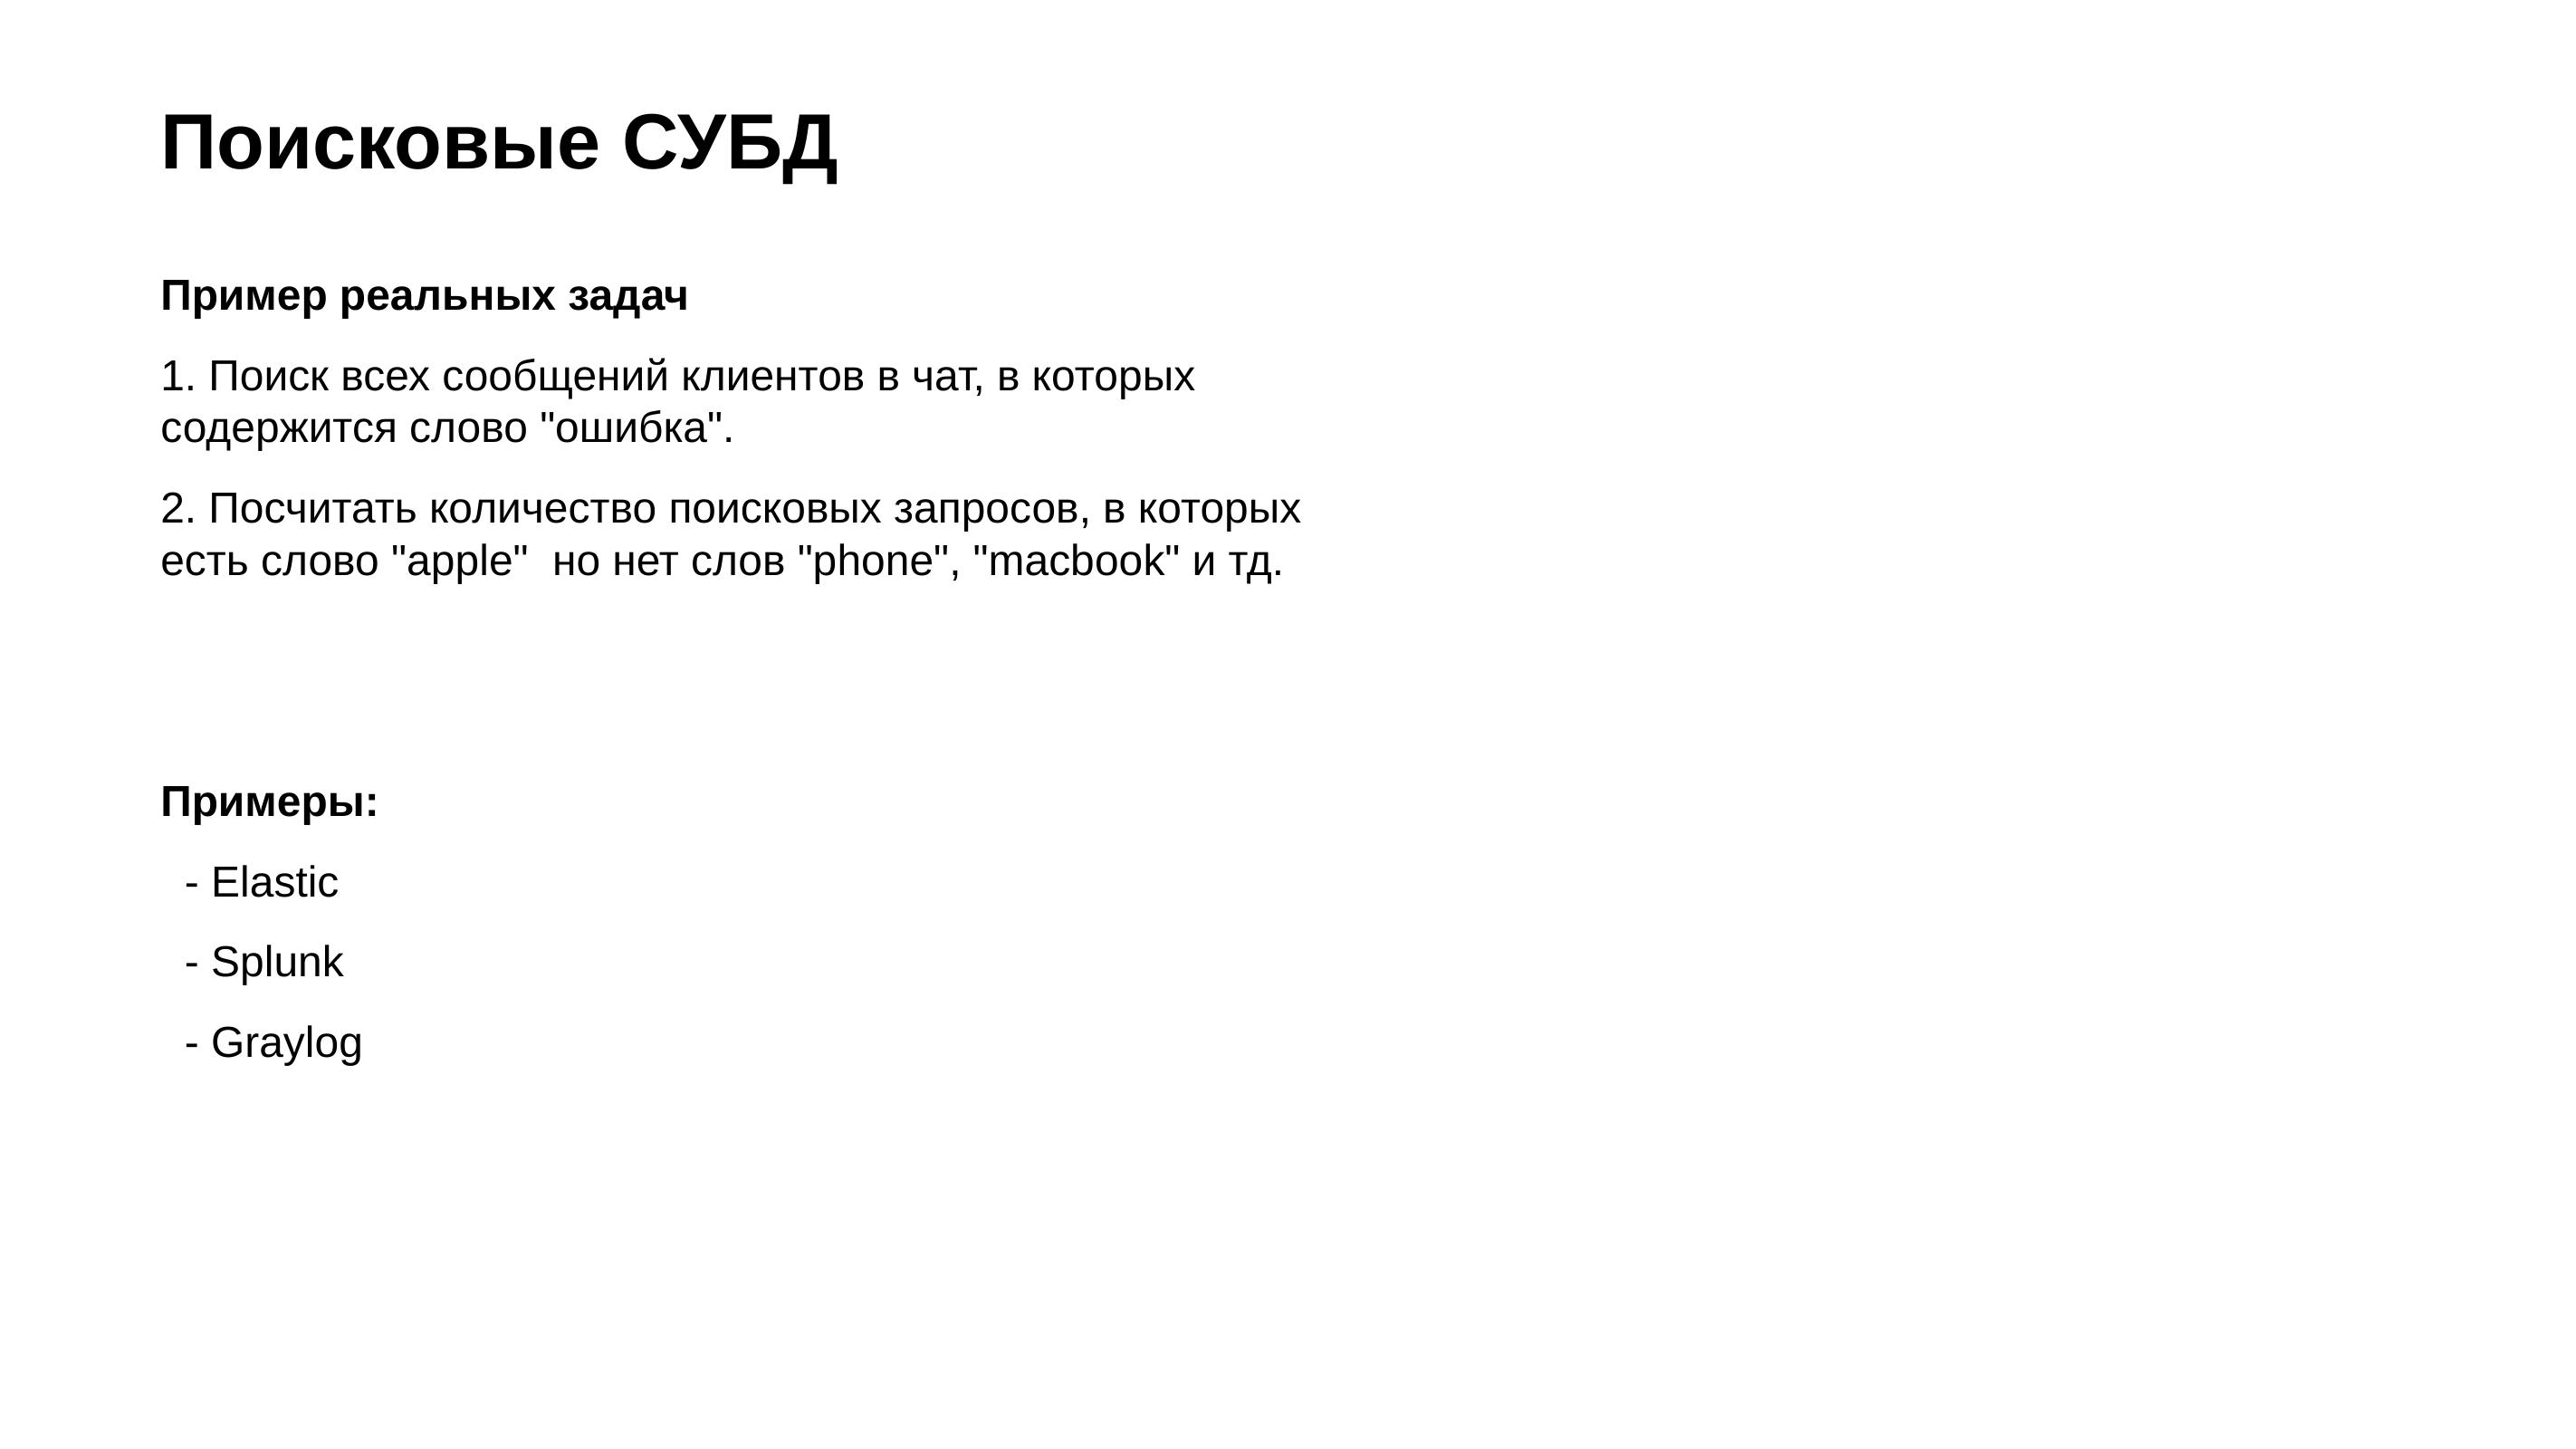

# Поисковые СУБД
Пример реальных задач
1. Поиск всех сообщений клиентов в чат, в которых содержится слово "ошибка".
2. Посчитать количество поисковых запросов, в которых есть слово "apple"  но нет слов "phone", "macbook" и тд.

Примеры:
  - Elastic
  - Splunk
  - Graylog
59